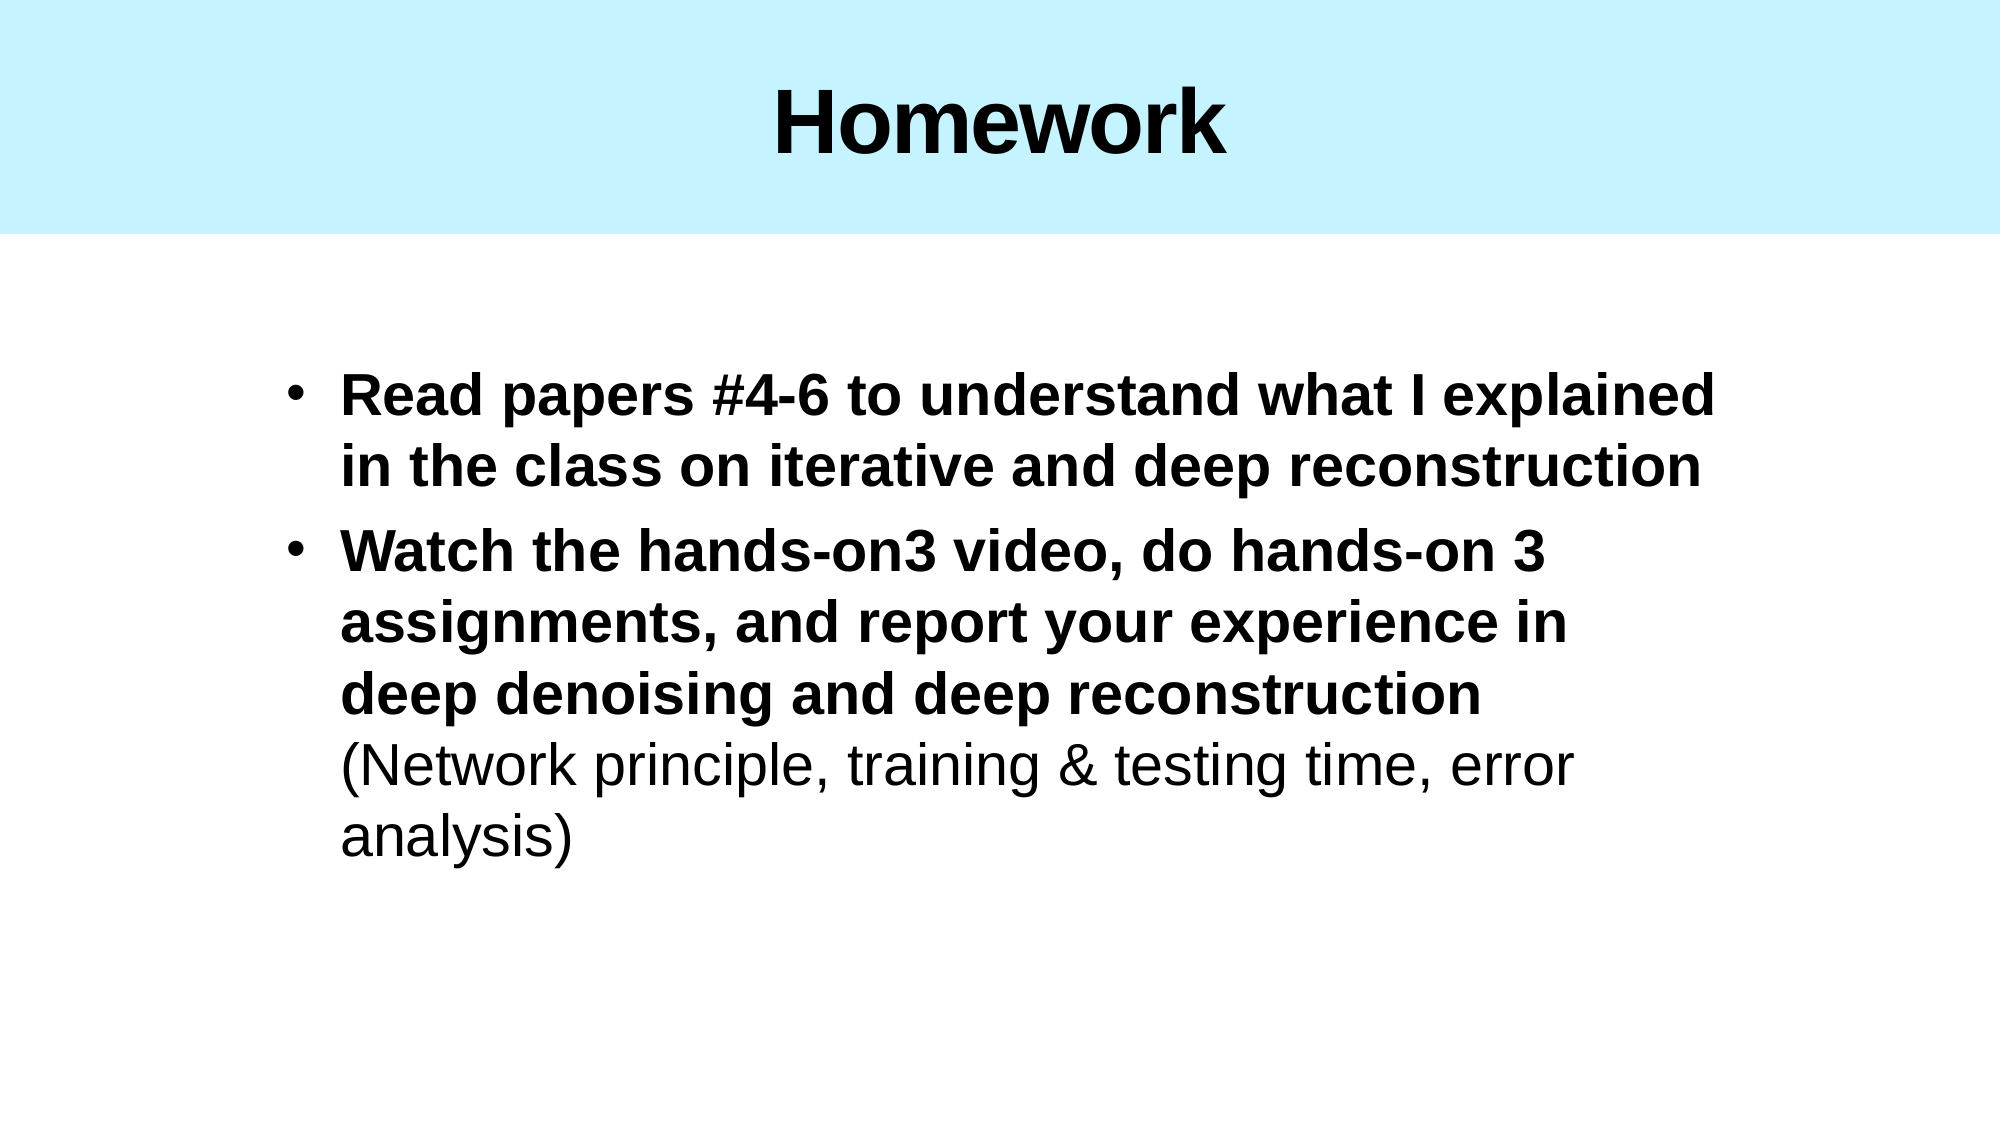

# Homework
Read papers #4-6 to understand what I explained in the class on iterative and deep reconstruction
Watch the hands-on3 video, do hands-on 3 assignments, and report your experience in deep denoising and deep reconstruction (Network principle, training & testing time, error analysis)